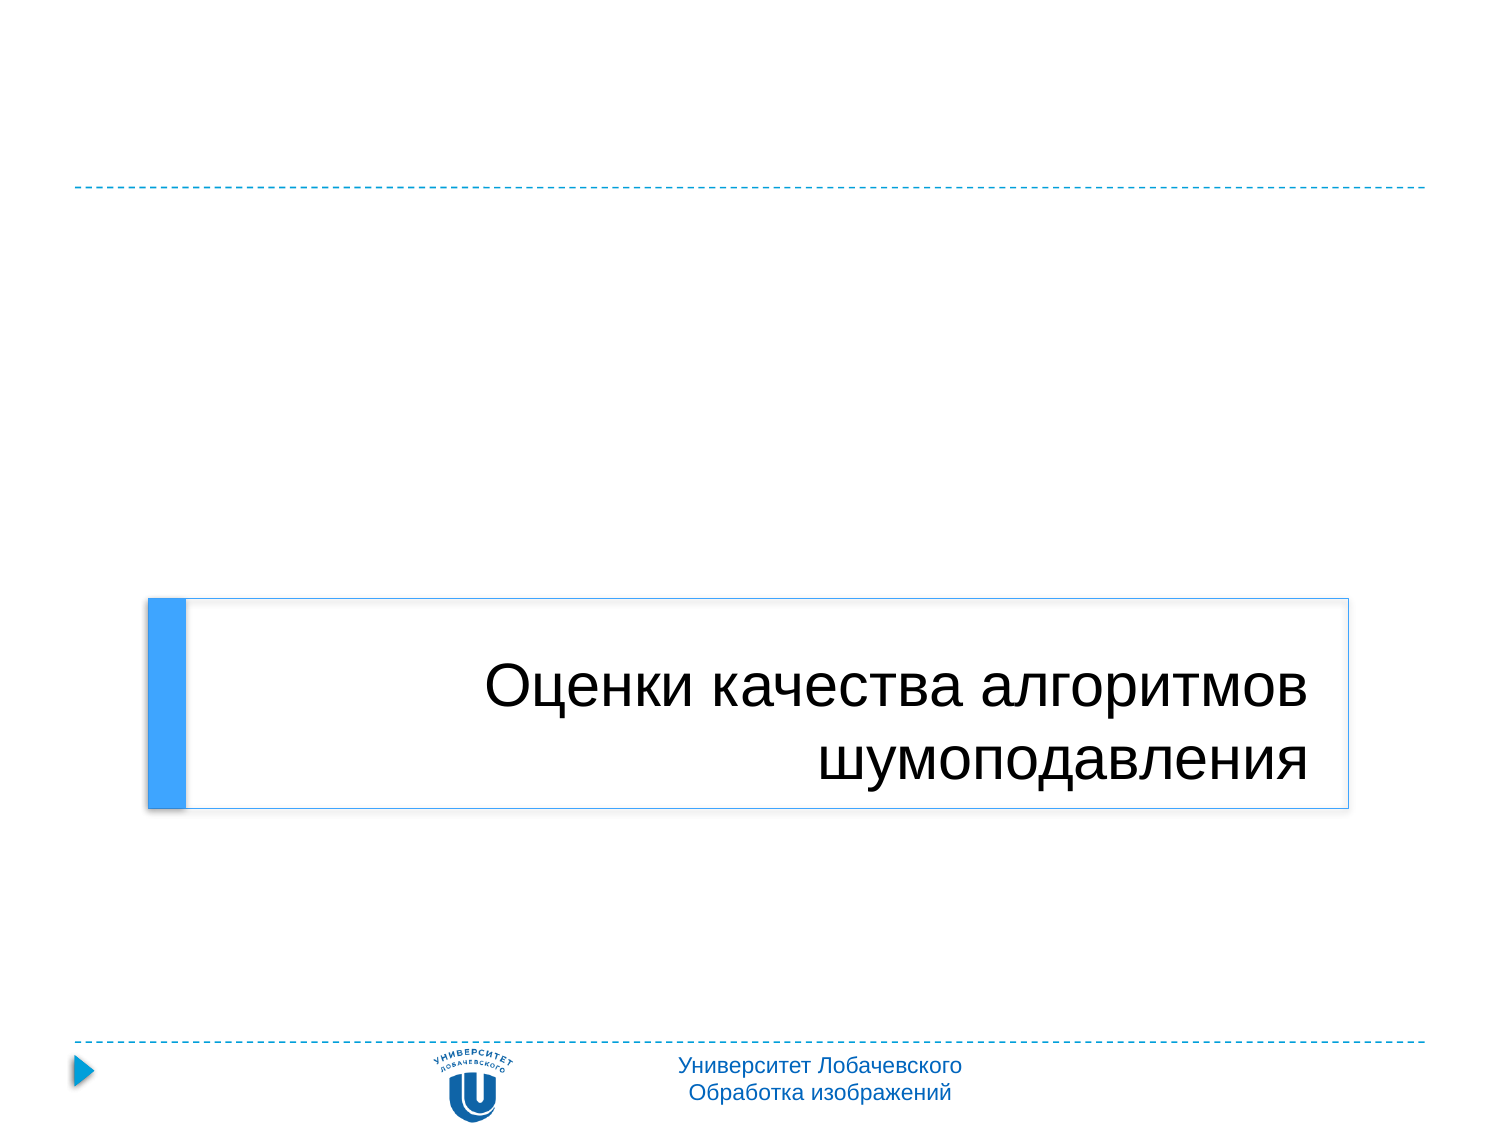

# Оценки качества алгоритмов шумоподавления
48
Университет Лобачевского
Обработка изображений